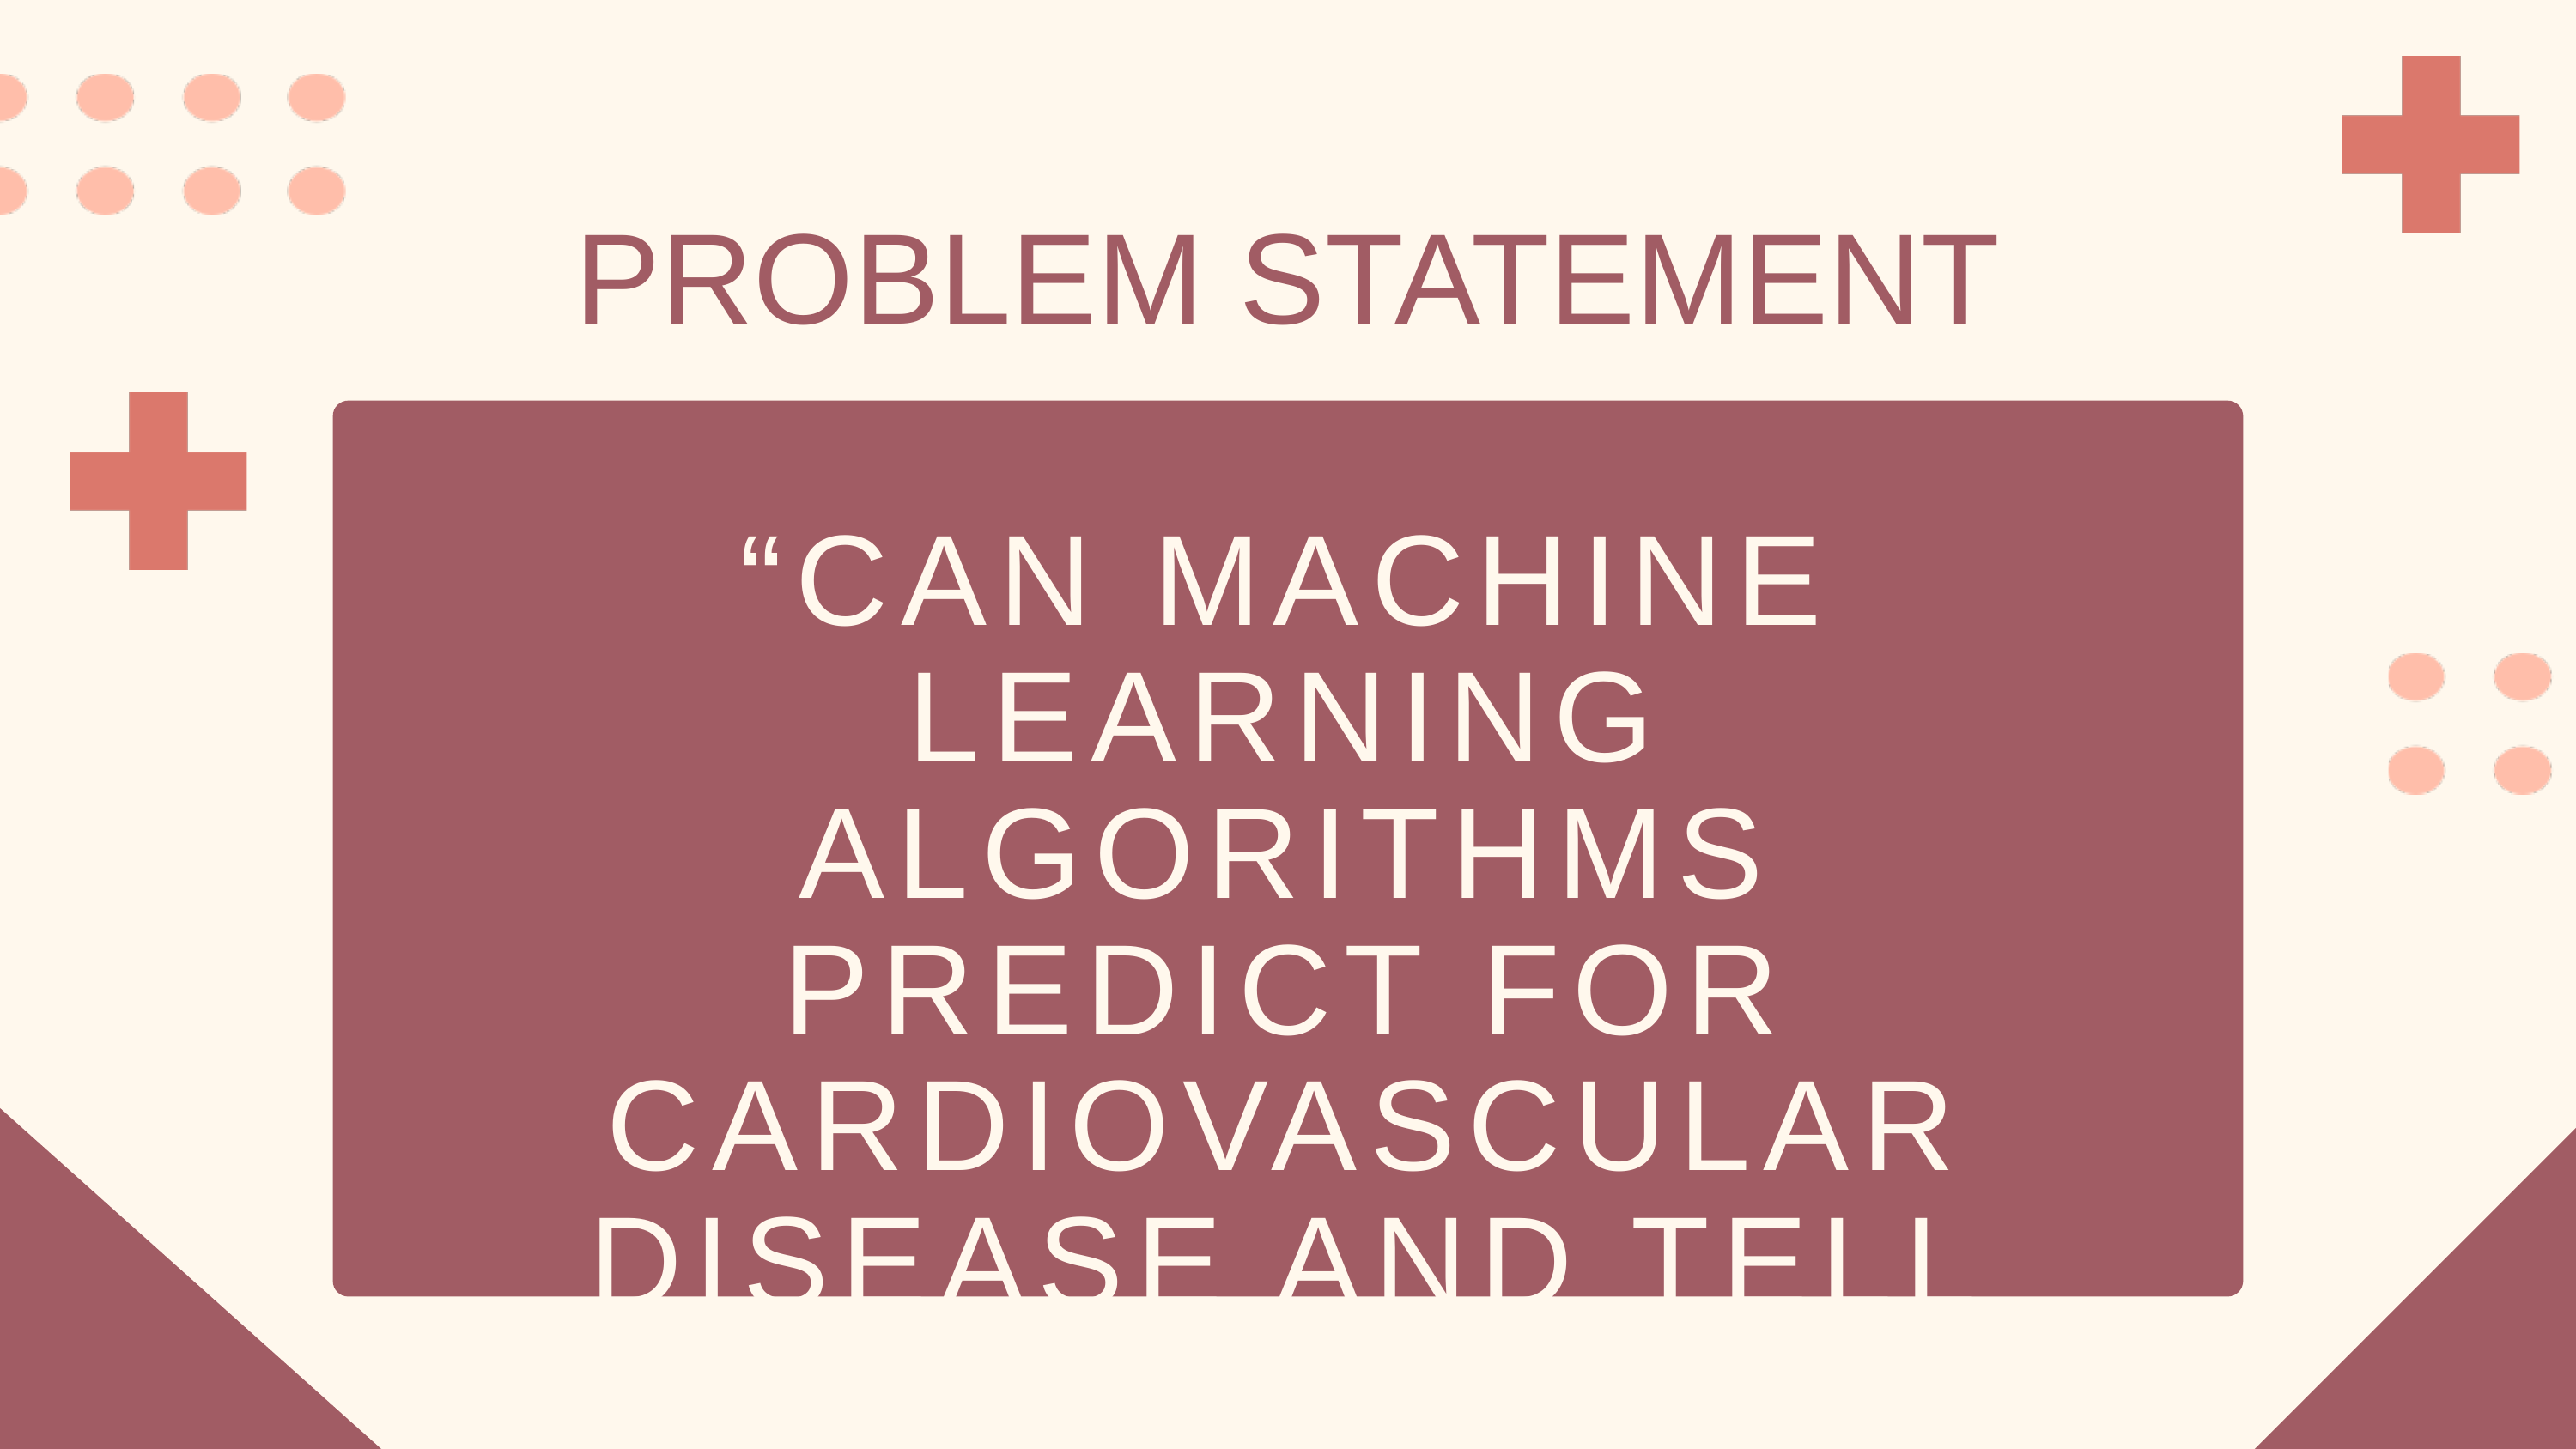

PROBLEM STATEMENT

“CAN MACHINE LEARNING ALGORITHMS PREDICT FOR CARDIOVASCULAR DISEASE AND TELL US THE FACTORS THAT CONTRIBUTE TO IT?”